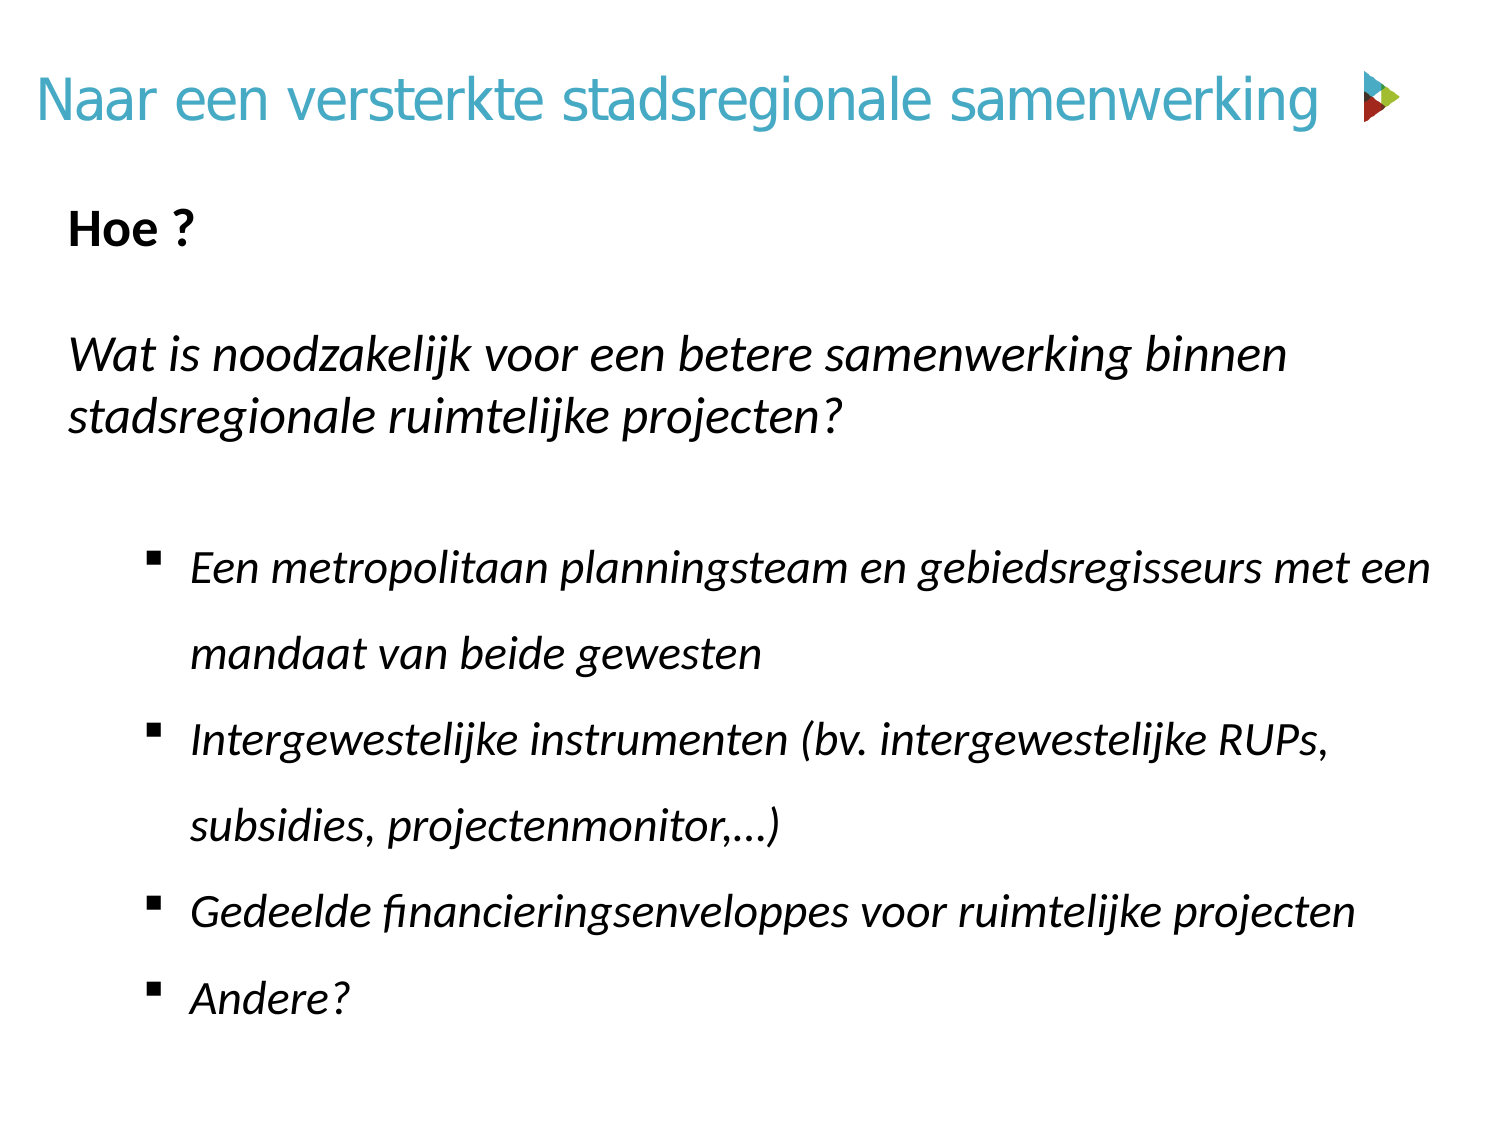

Naar een versterkte stadsregionale samenwerking
Hoe ?

Wat is noodzakelijk voor een betere samenwerking binnen stadsregionale ruimtelijke projecten?

Een metropolitaan planningsteam en gebiedsregisseurs met een mandaat van beide gewesten
Intergewestelijke instrumenten (bv. intergewestelijke RUPs, subsidies, projectenmonitor,…)
Gedeelde financieringsenveloppes voor ruimtelijke projecten
Andere?